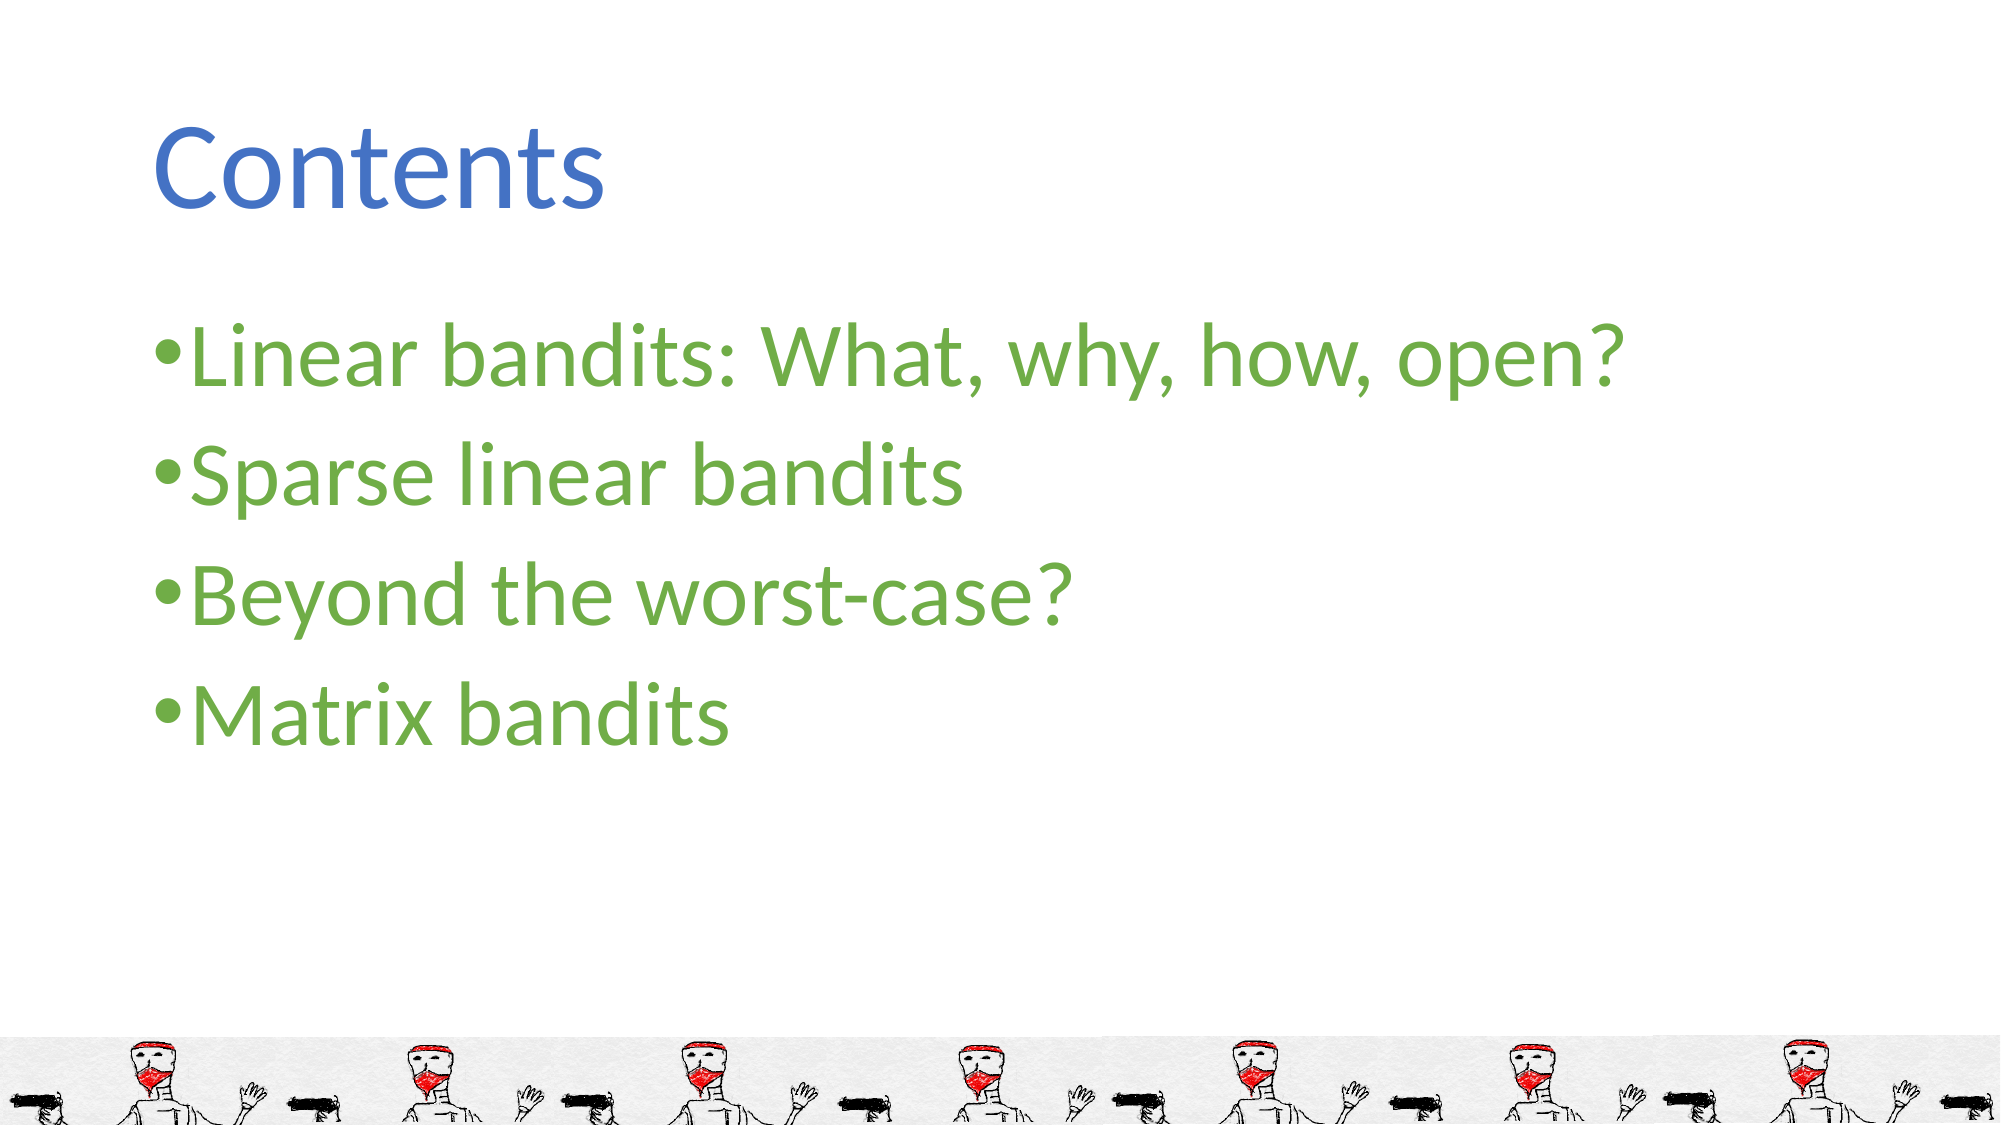

# Contents
Linear bandits: What, why, how, open?
Sparse linear bandits
Beyond the worst-case?
Matrix bandits